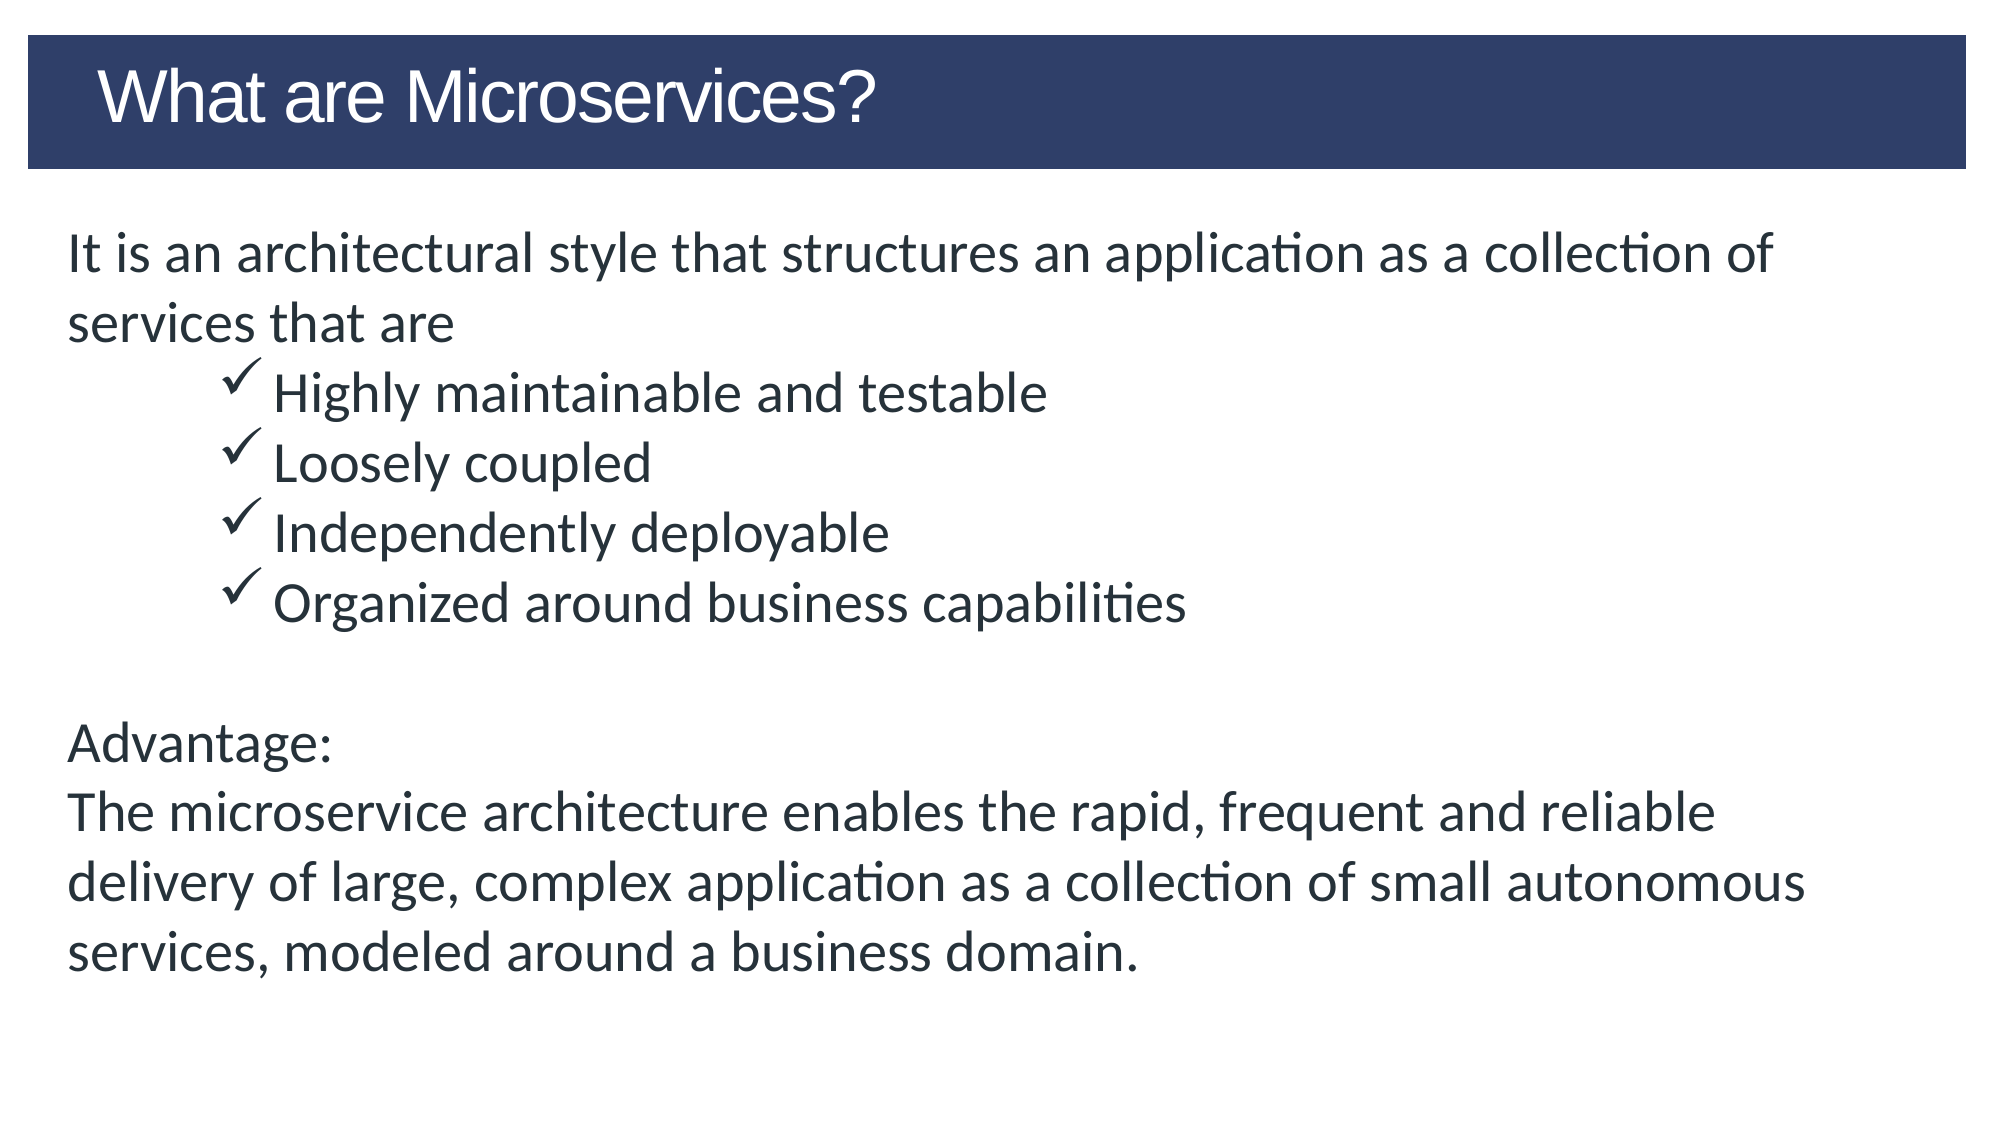

What are Microservices?

It is an architectural style that structures an application as a collection of services that are
Highly maintainable and testable
Loosely coupled
Independently deployable
Organized around business capabilities

Advantage:
The microservice architecture enables the rapid, frequent and reliable delivery of large, complex application as a collection of small autonomous services, modeled around a business domain.